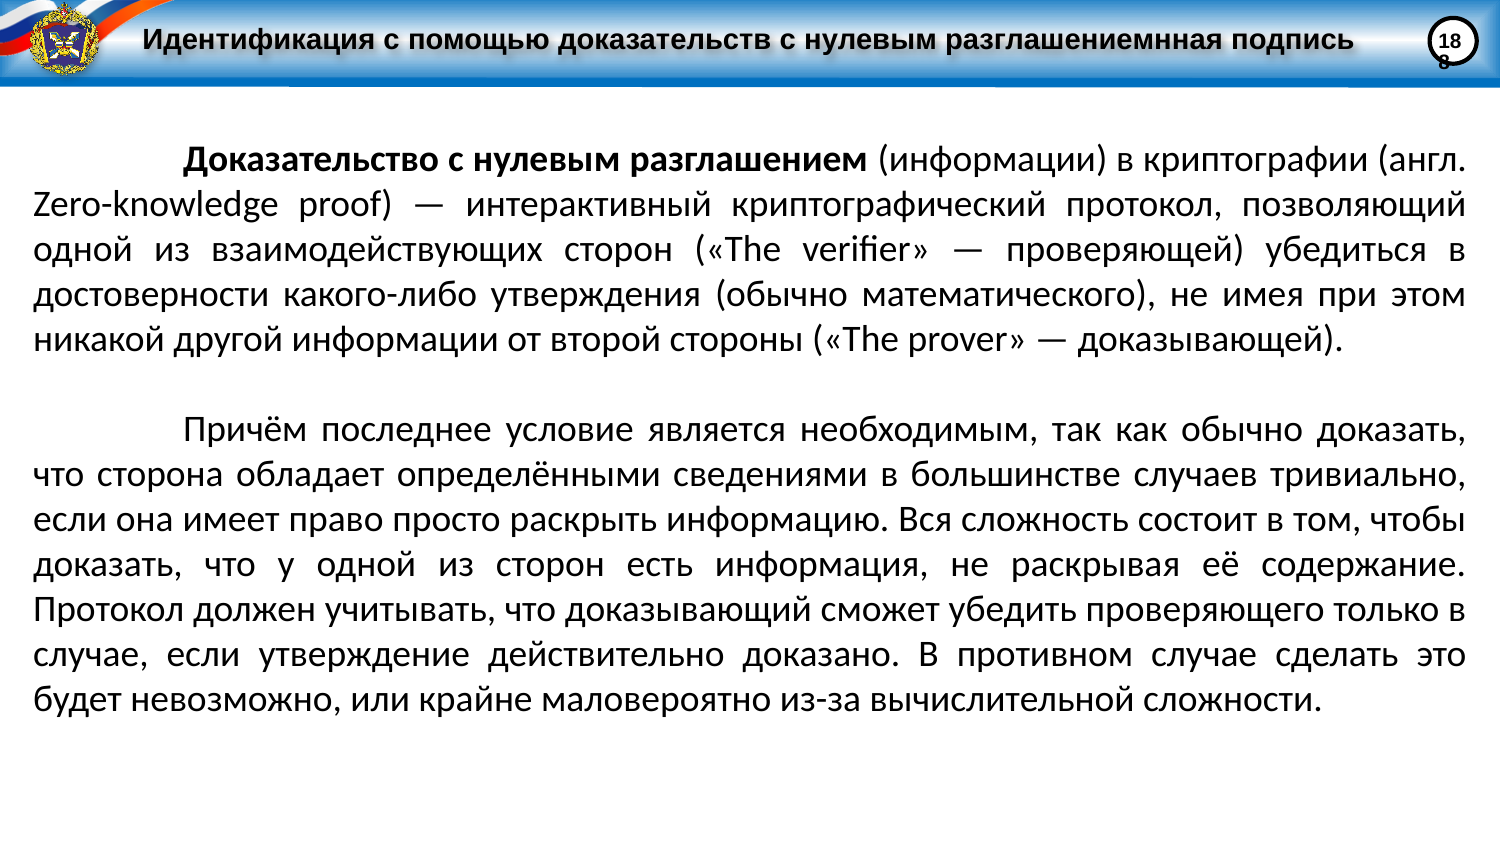

188
# Идентификация с помощью доказательств с нулевым разглашениемнная подпись
	Доказательство с нулевым разглашением (информации) в криптографии (англ. Zero-knowledge proof) — интерактивный криптографический протокол, позволяющий одной из взаимодействующих сторон («The verifier» — проверяющей) убедиться в достоверности какого-либо утверждения (обычно математического), не имея при этом никакой другой информации от второй стороны («The prover» — доказывающей).

	Причём последнее условие является необходимым, так как обычно доказать, что сторона обладает определёнными сведениями в большинстве случаев тривиально, если она имеет право просто раскрыть информацию. Вся сложность состоит в том, чтобы доказать, что у одной из сторон есть информация, не раскрывая её содержание. Протокол должен учитывать, что доказывающий сможет убедить проверяющего только в случае, если утверждение действительно доказано. В противном случае сделать это будет невозможно, или крайне маловероятно из-за вычислительной сложности.